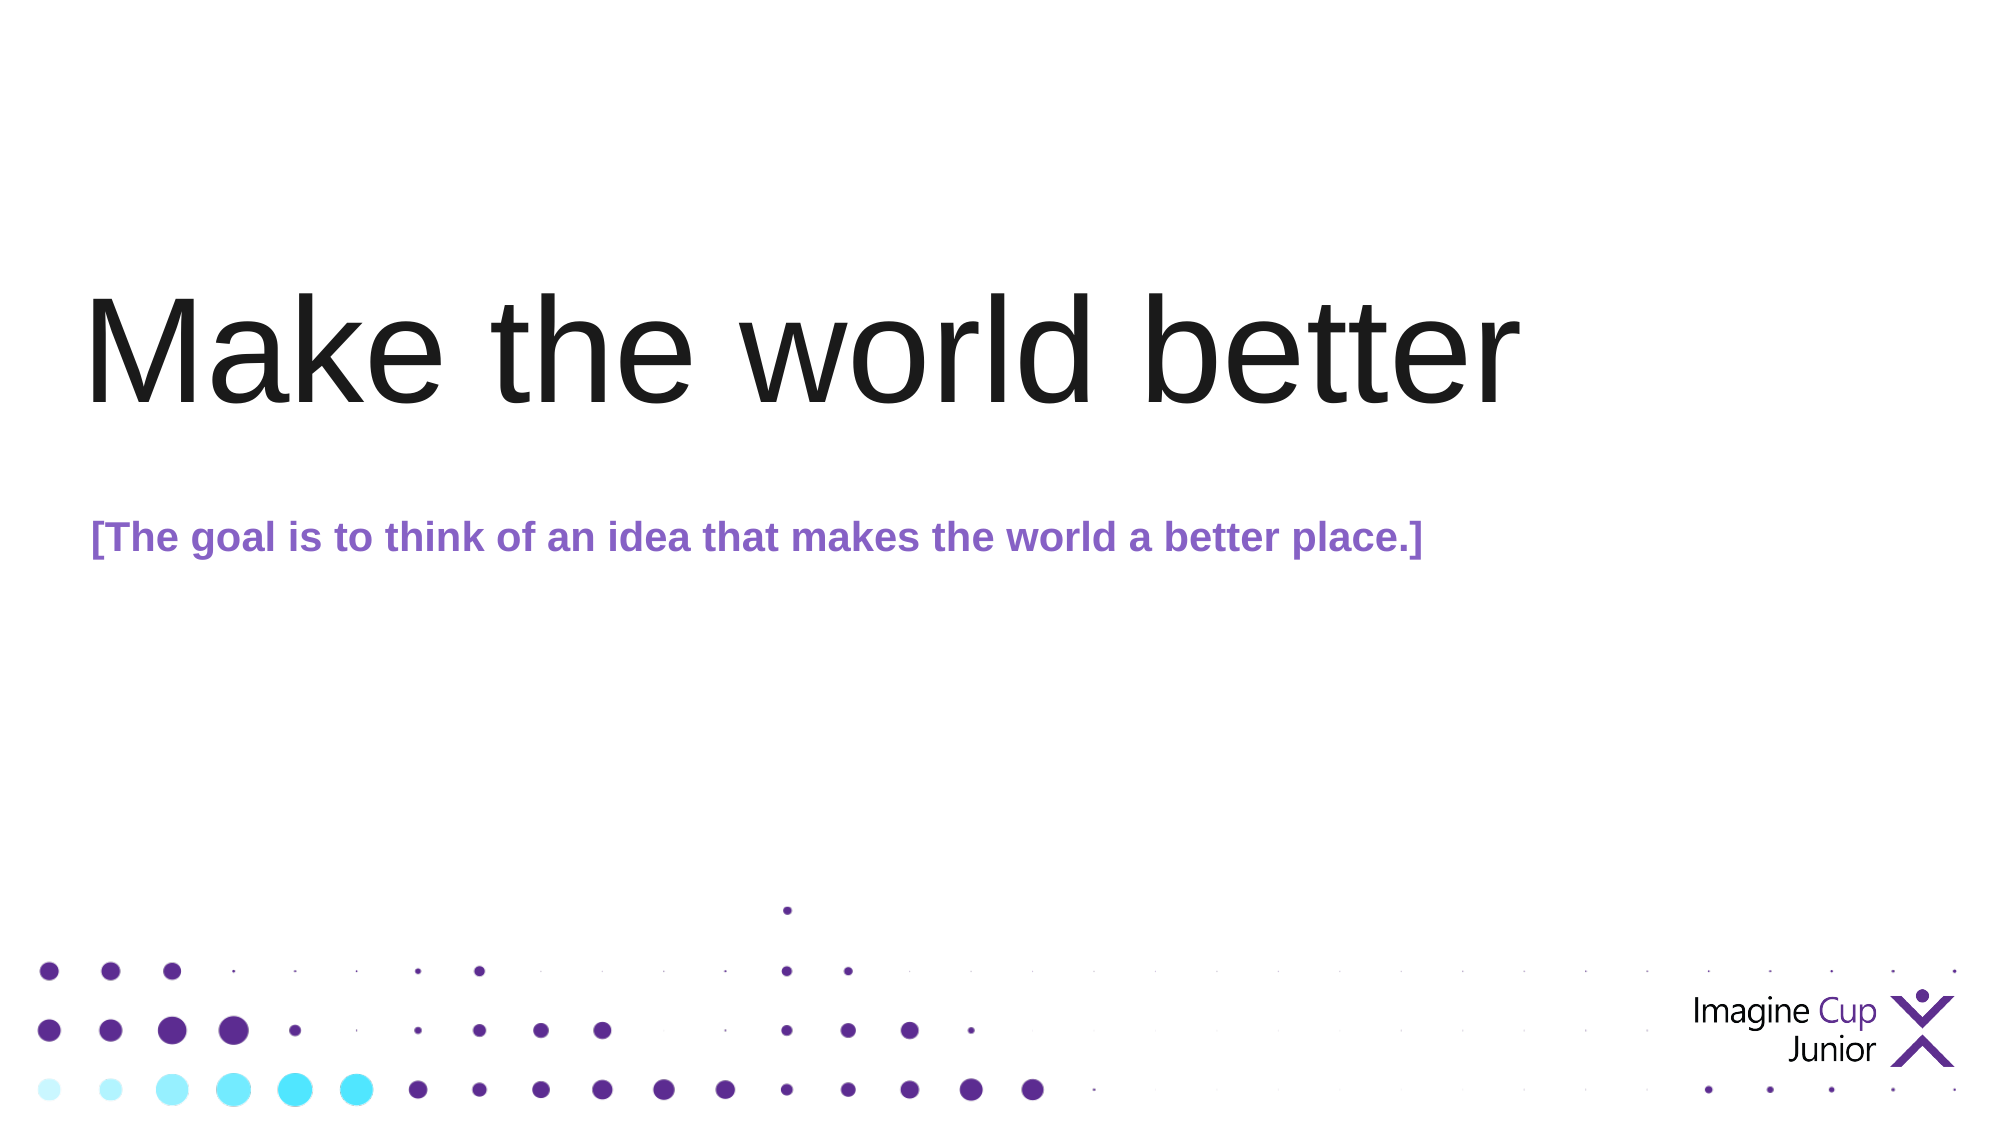

Make the world better
[The goal is to think of an idea that makes the world a better place.]